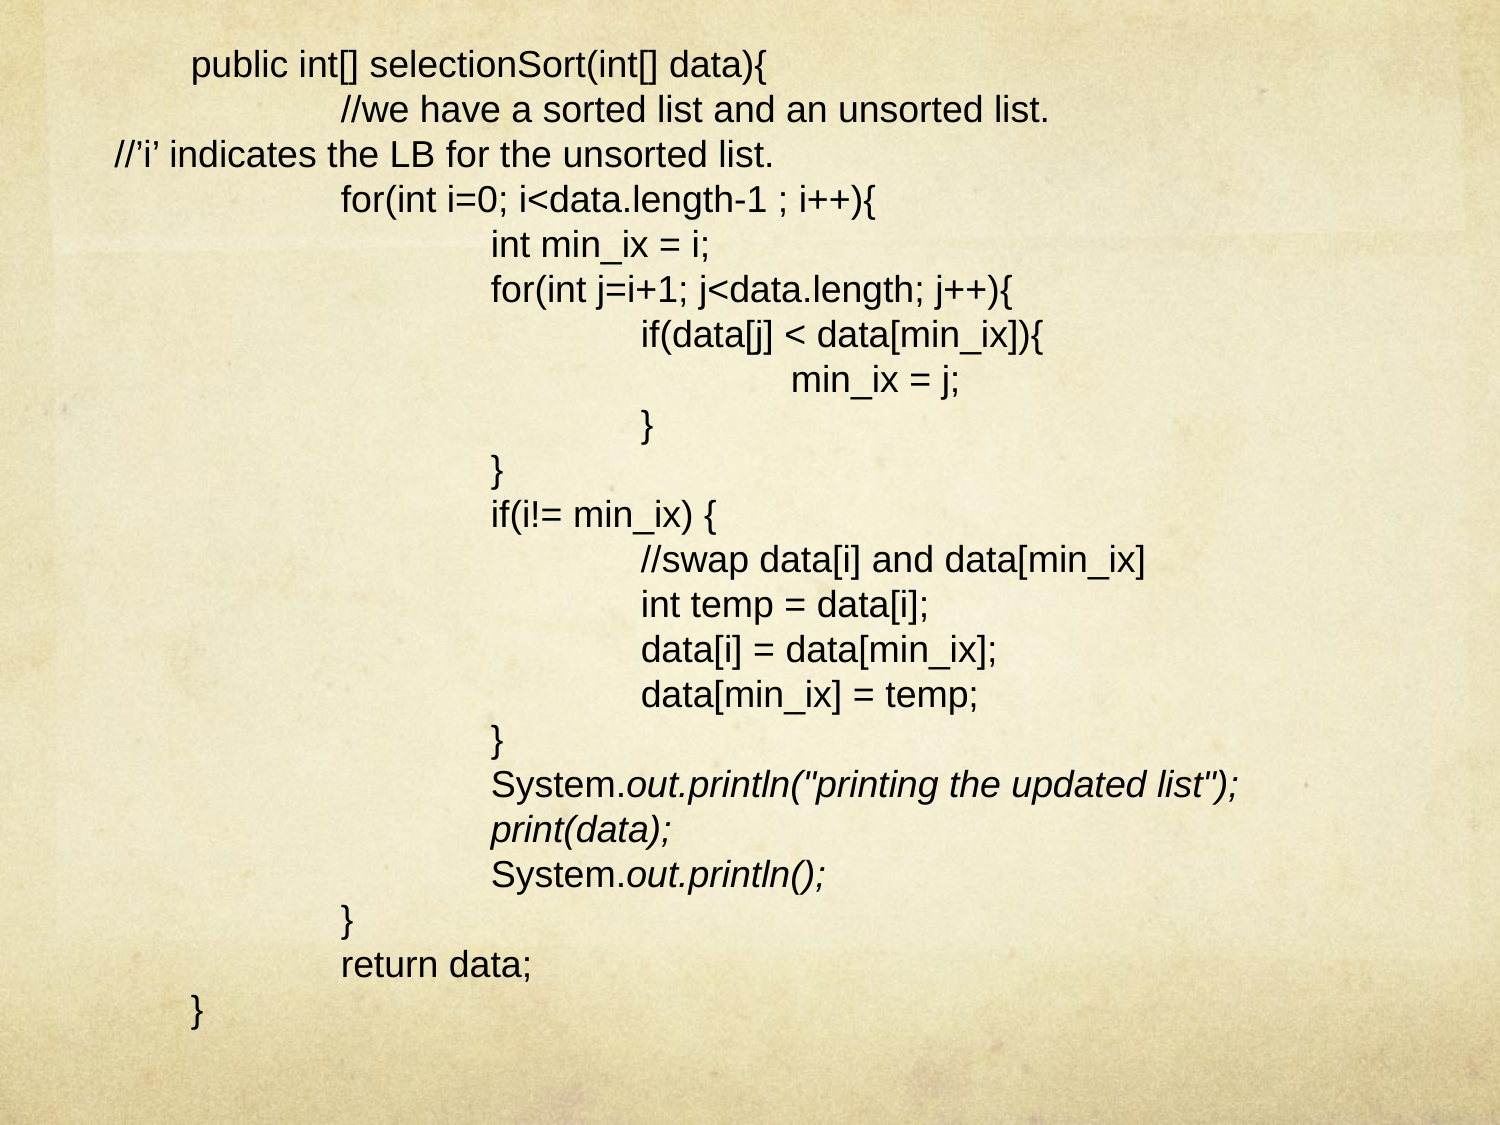

public int[] selectionSort(int[] data){
		//we have a sorted list and an unsorted list.
       //’i’ indicates the LB for the unsorted list.
		for(int i=0; i<data.length-1 ; i++){
			int min_ix = i;
			for(int j=i+1; j<data.length; j++){
				if(data[j] < data[min_ix]){
					min_ix = j;
				}
			}
			if(i!= min_ix) {
				//swap data[i] and data[min_ix]
				int temp = data[i];
				data[i] = data[min_ix];
				data[min_ix] = temp;
			}
			System.out.println("printing the updated list");
			print(data);
			System.out.println();
		}
		return data;
	}